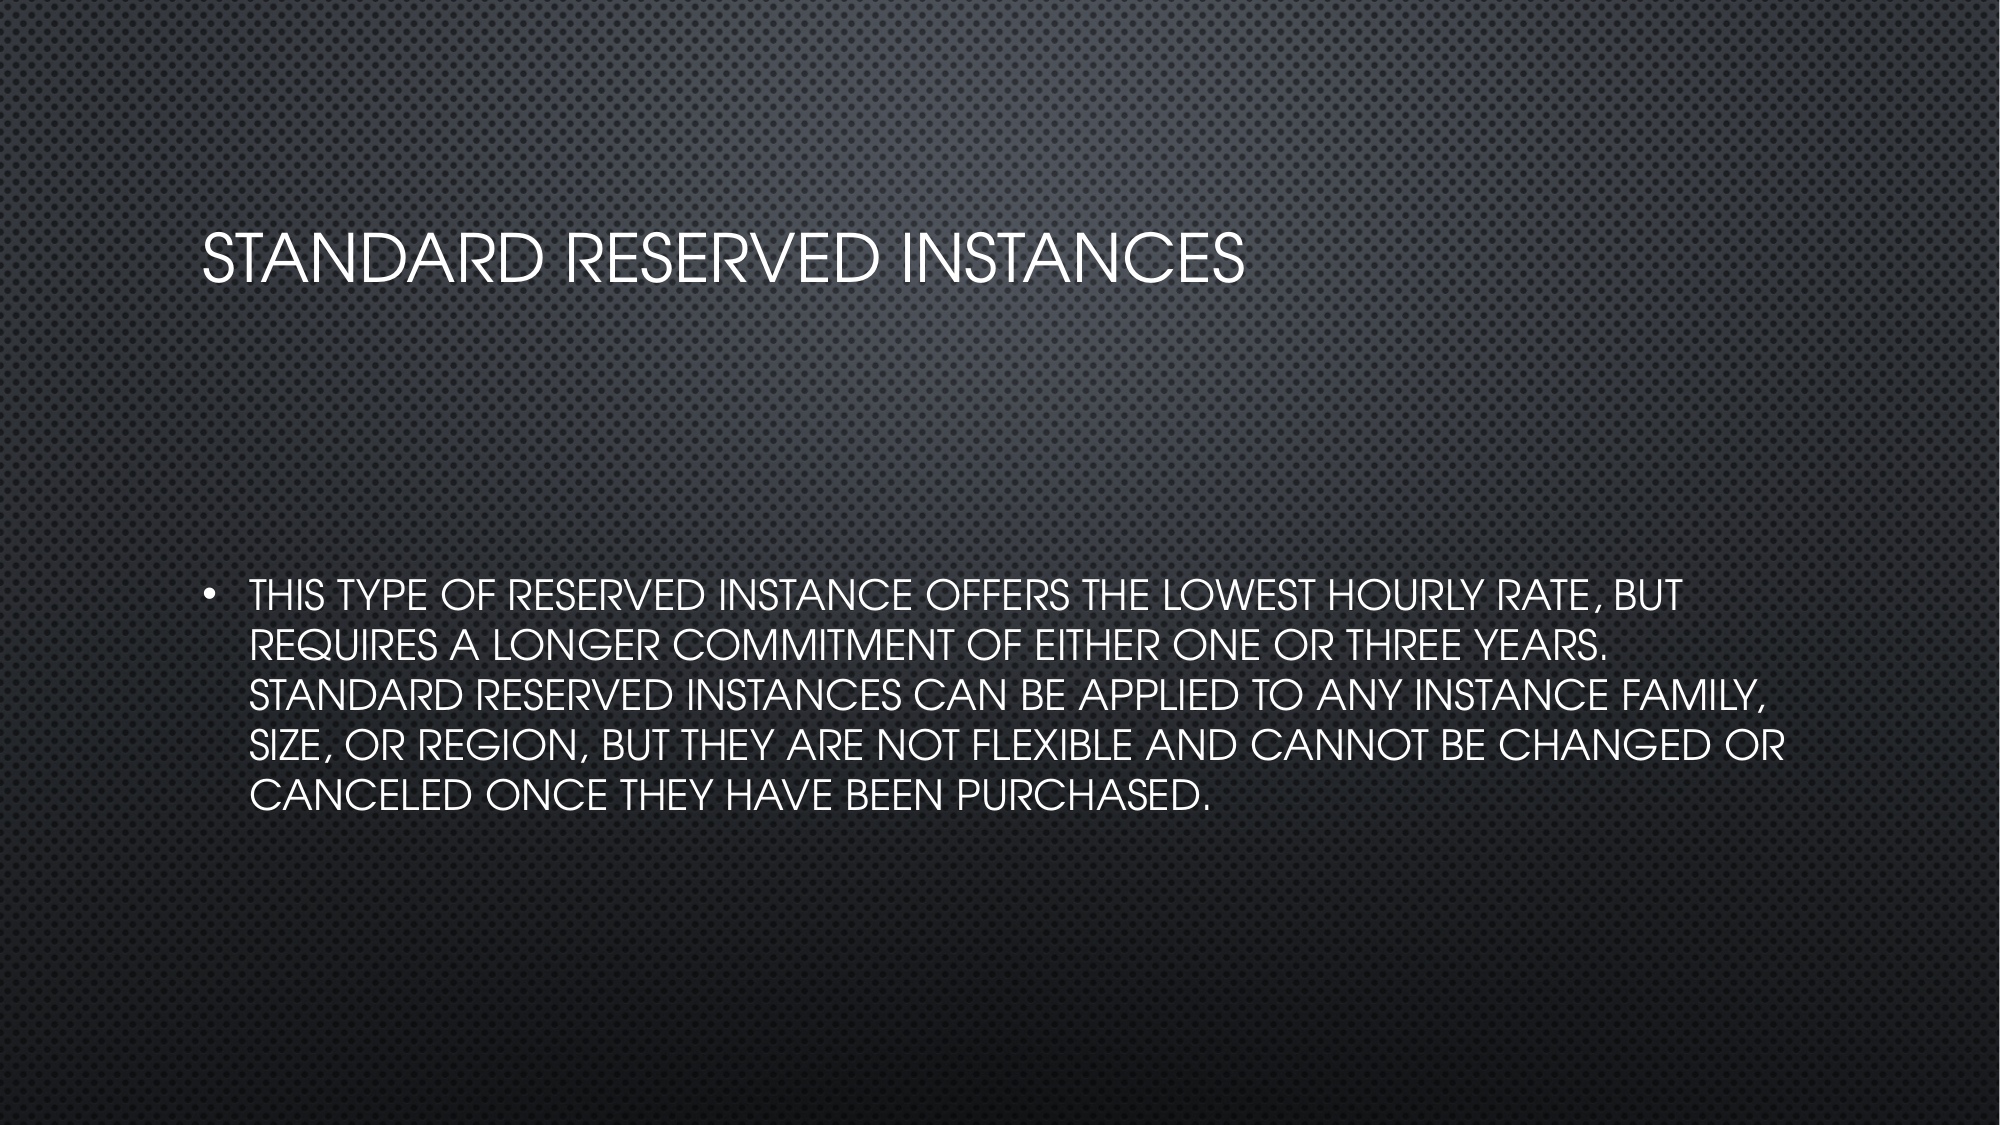

# Standard Reserved Instances
This type of Reserved Instance offers the lowest hourly rate, but requires a longer commitment of either one or three years. Standard Reserved Instances can be applied to any instance family, size, or region, but they are not flexible and cannot be changed or canceled once they have been purchased.